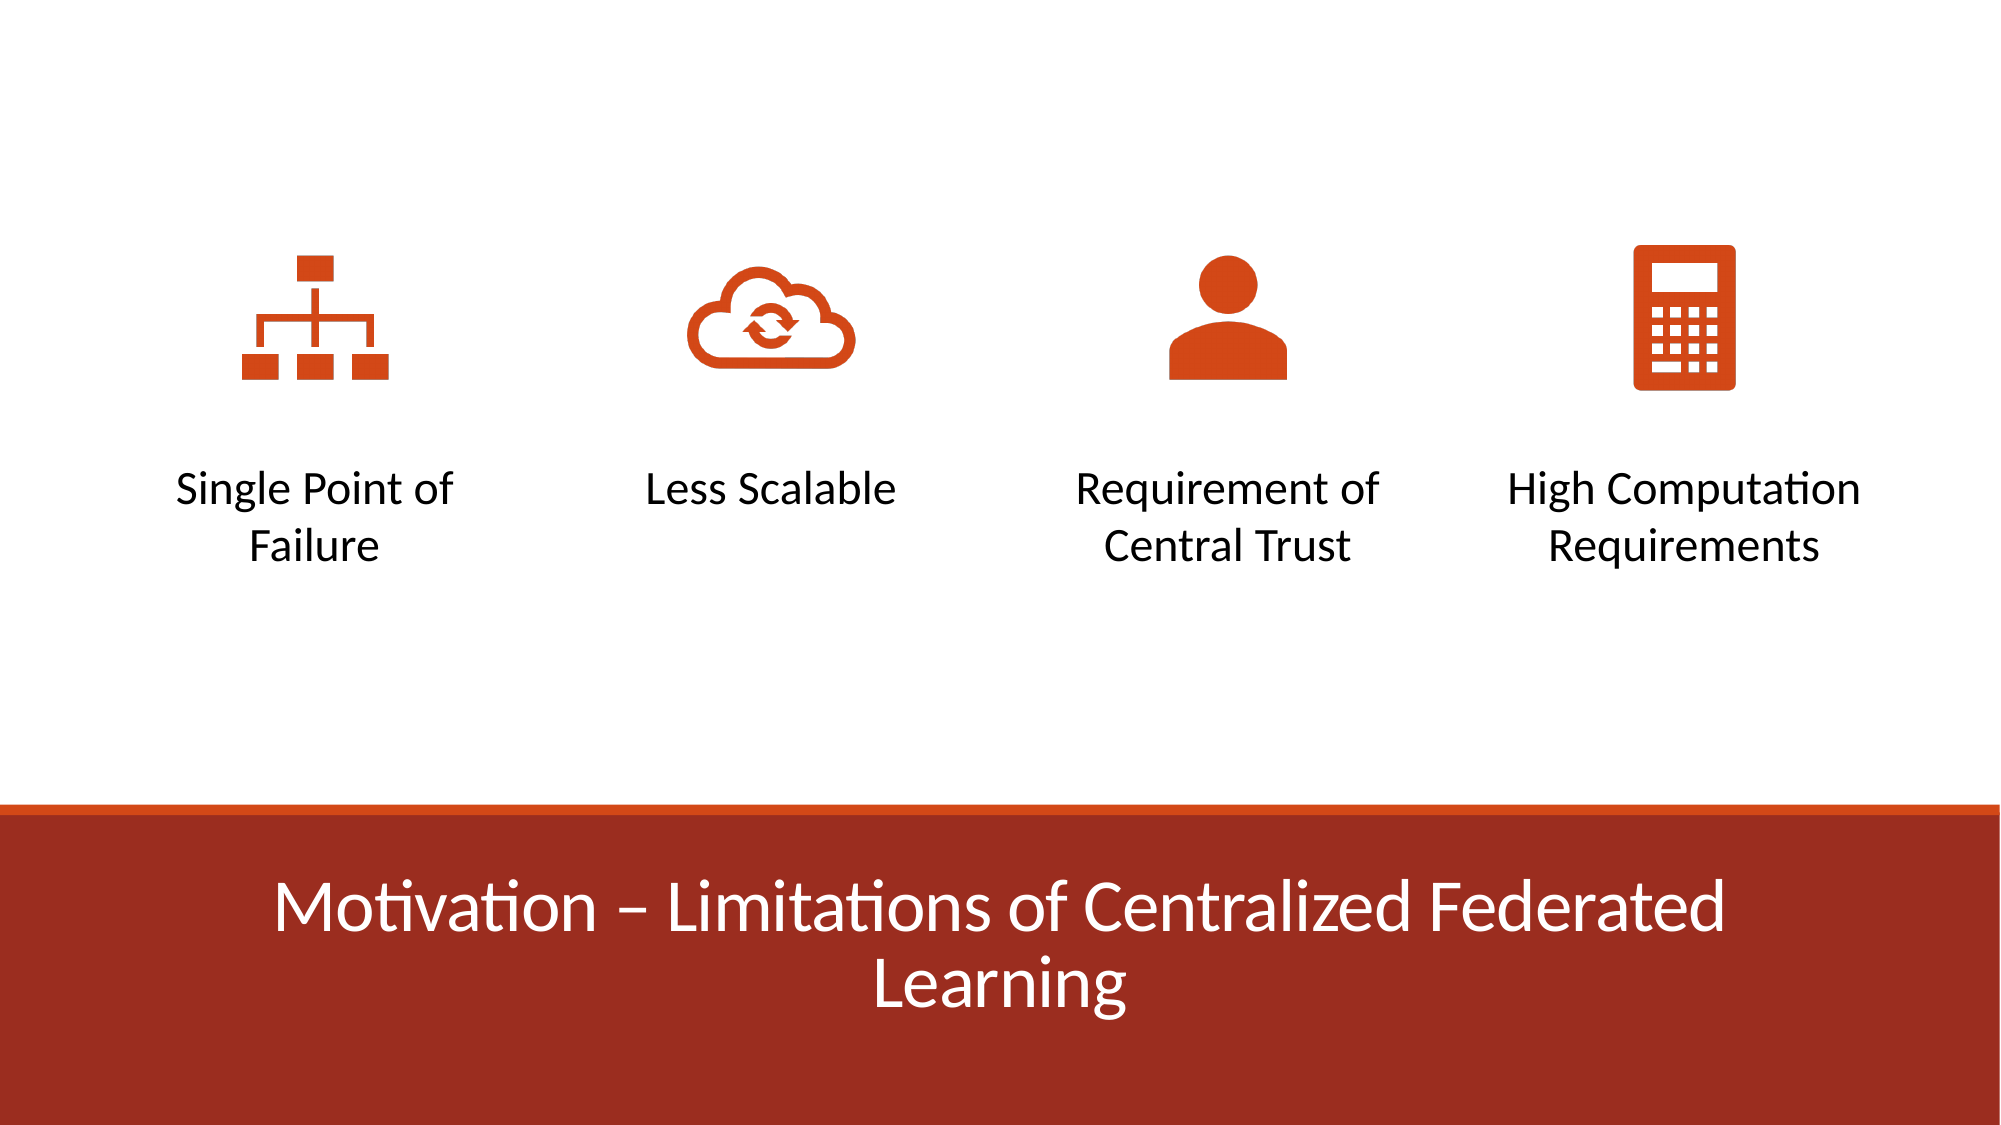

Single Point of Failure
Less Scalable
Requirement of Central Trust
High Computation Requirements

# Motivation – Limitations of Centralized Federated Learning